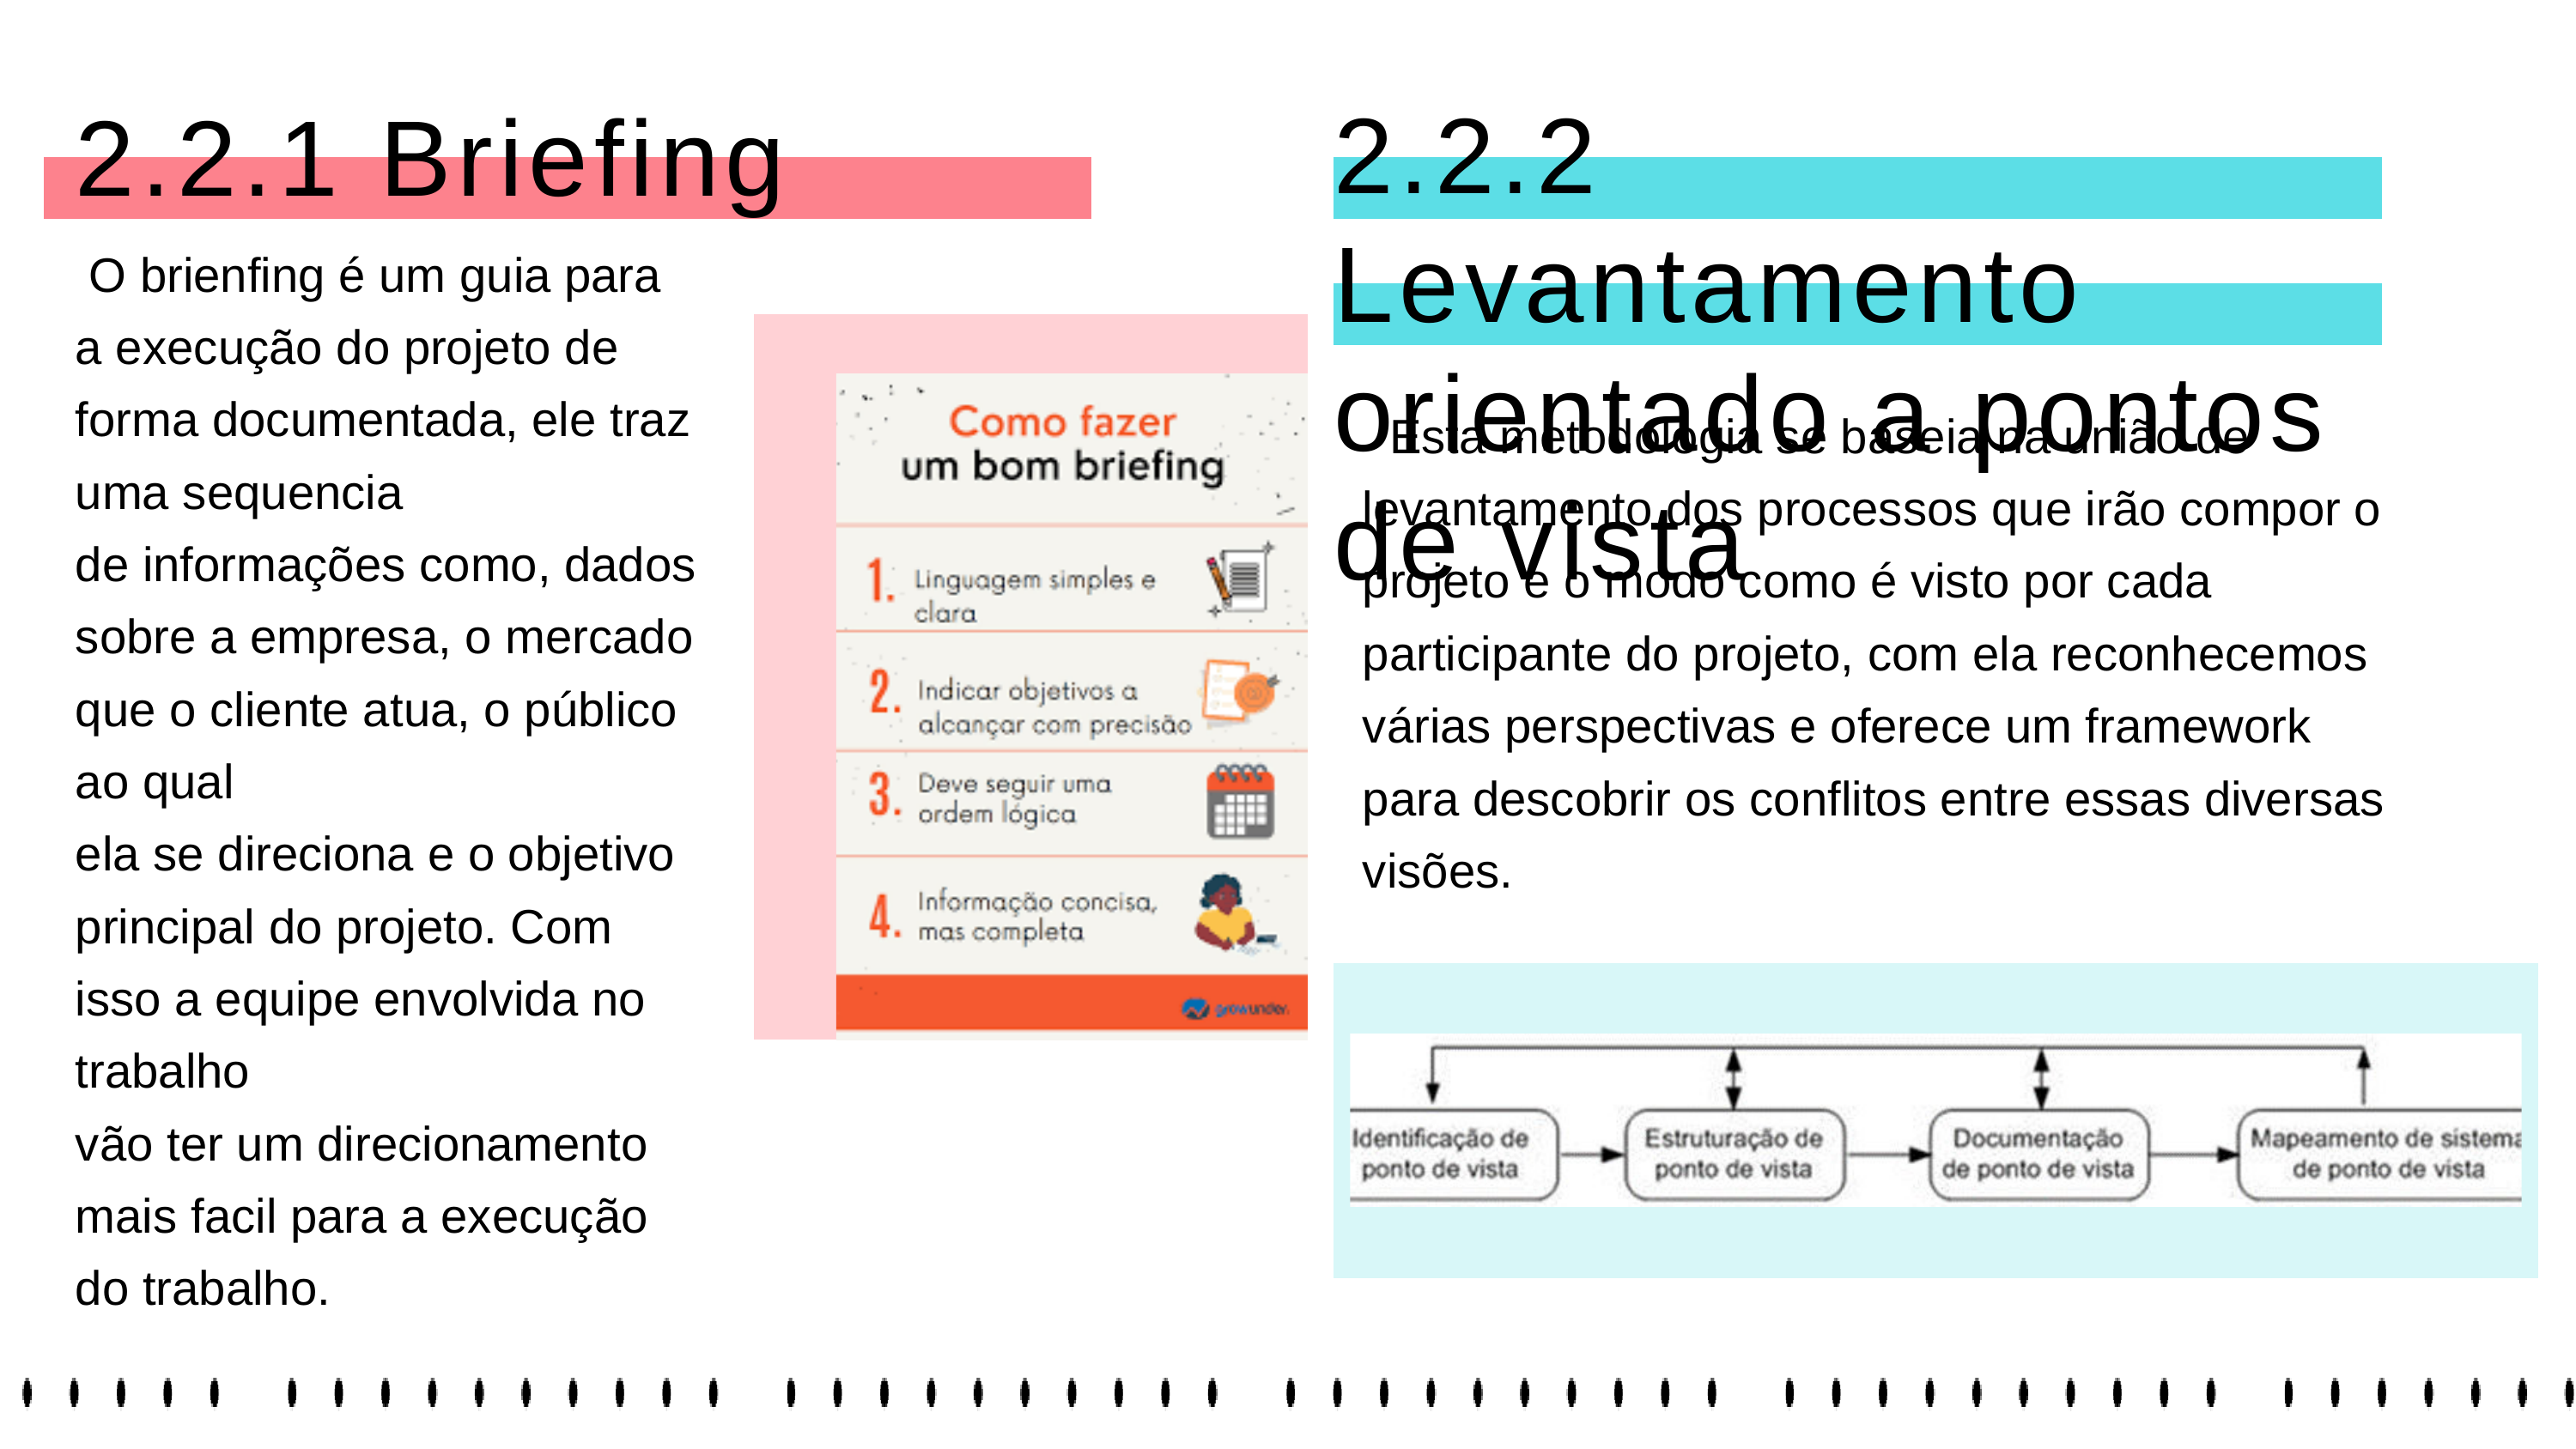

2.2.2 Levantamento orientado a pontos de vista
2.2.1 Briefing

 O brienfing é um guia para a execução do projeto de forma documentada, ele traz uma sequencia
de informações como, dados sobre a empresa, o mercado que o cliente atua, o público ao qual
ela se direciona e o objetivo principal do projeto. Com isso a equipe envolvida no trabalho
vão ter um direcionamento mais facil para a execução do trabalho.

  Esta metodologia se baseia na união de levantamento dos processos que irão compor o projeto e o modo como é visto por cada participante do projeto, com ela reconhecemos várias perspectivas e oferece um framework para descobrir os conflitos entre essas diversas visões.